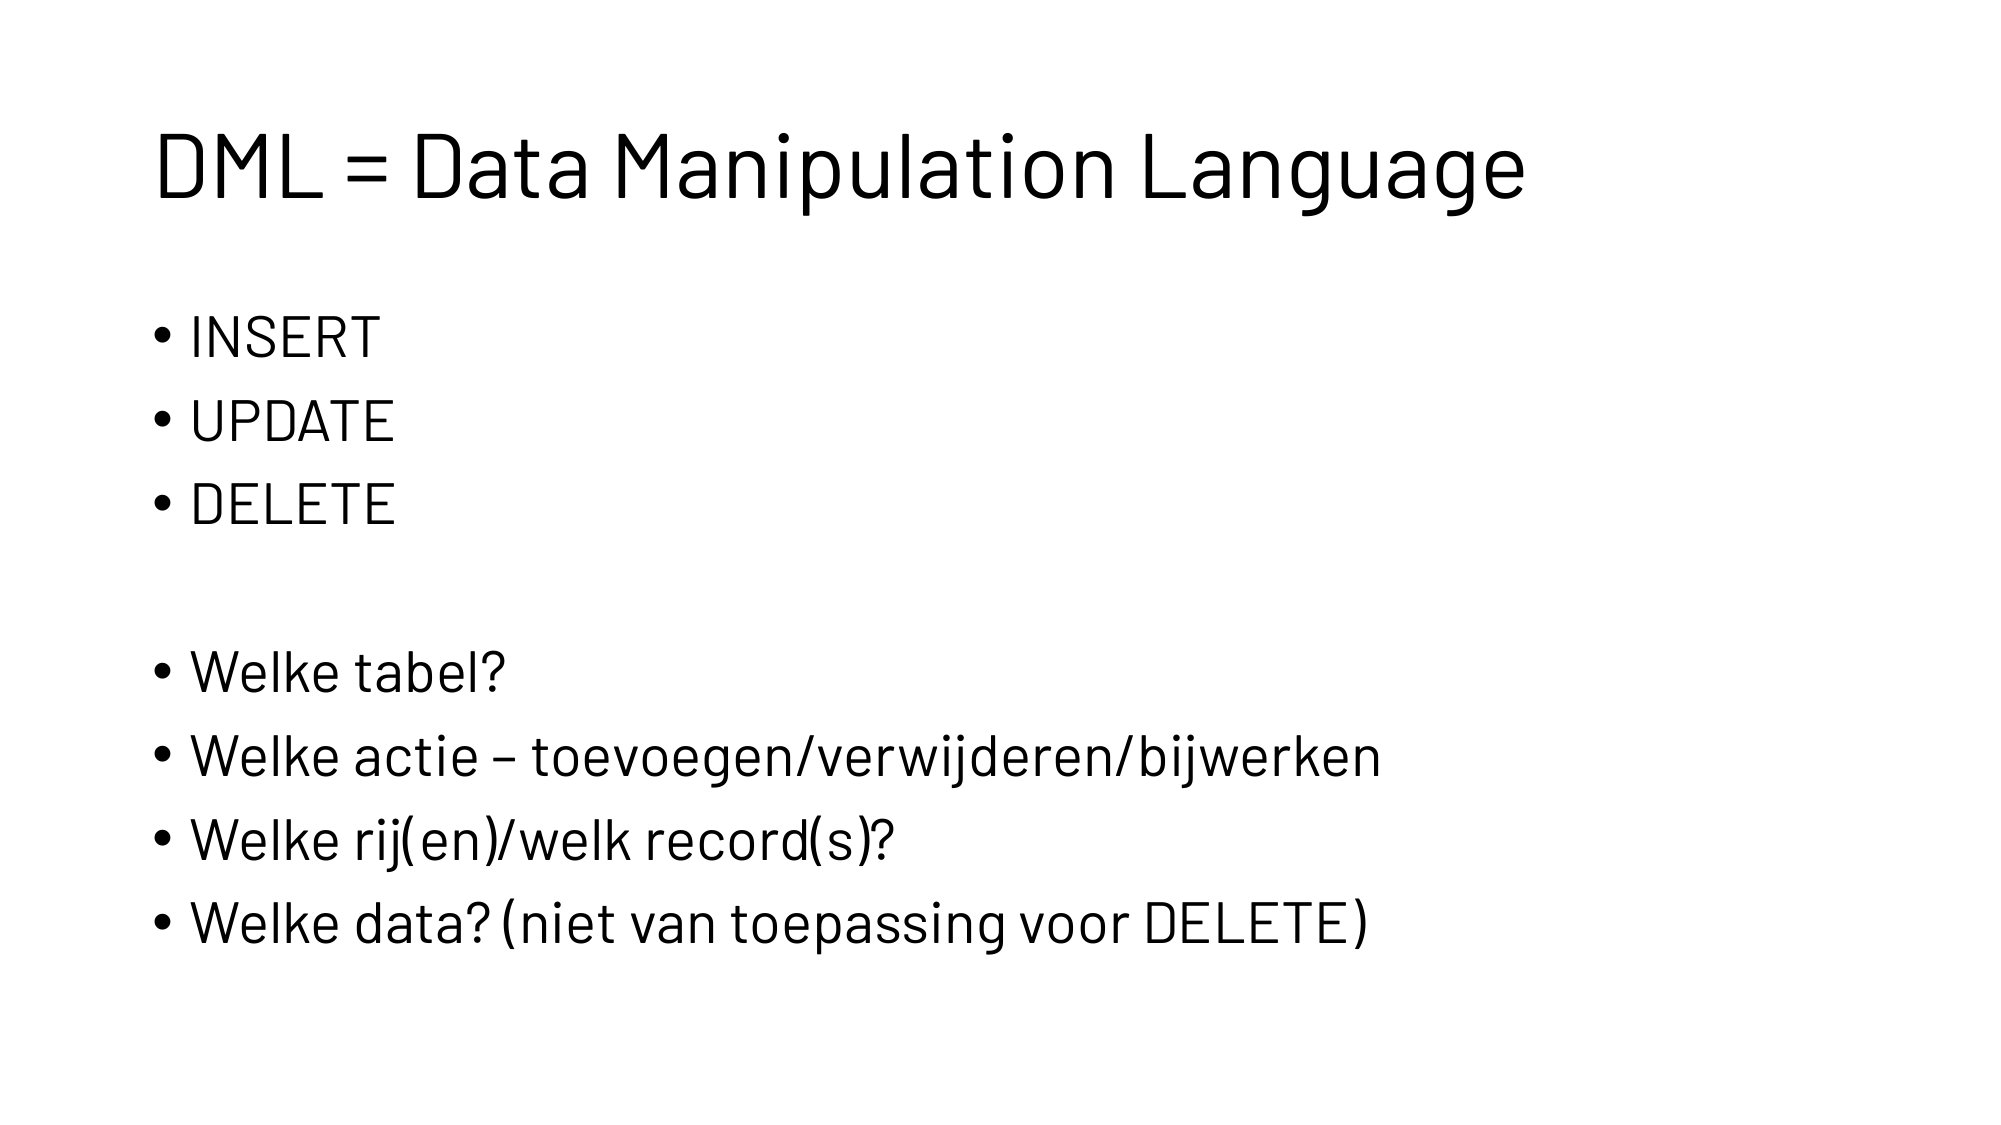

# DML = Data Manipulation Language
INSERT
UPDATE
DELETE

Welke tabel?
Welke actie – toevoegen/verwijderen/bijwerken
Welke rij(en)/welk record(s)?
Welke data? (niet van toepassing voor DELETE)